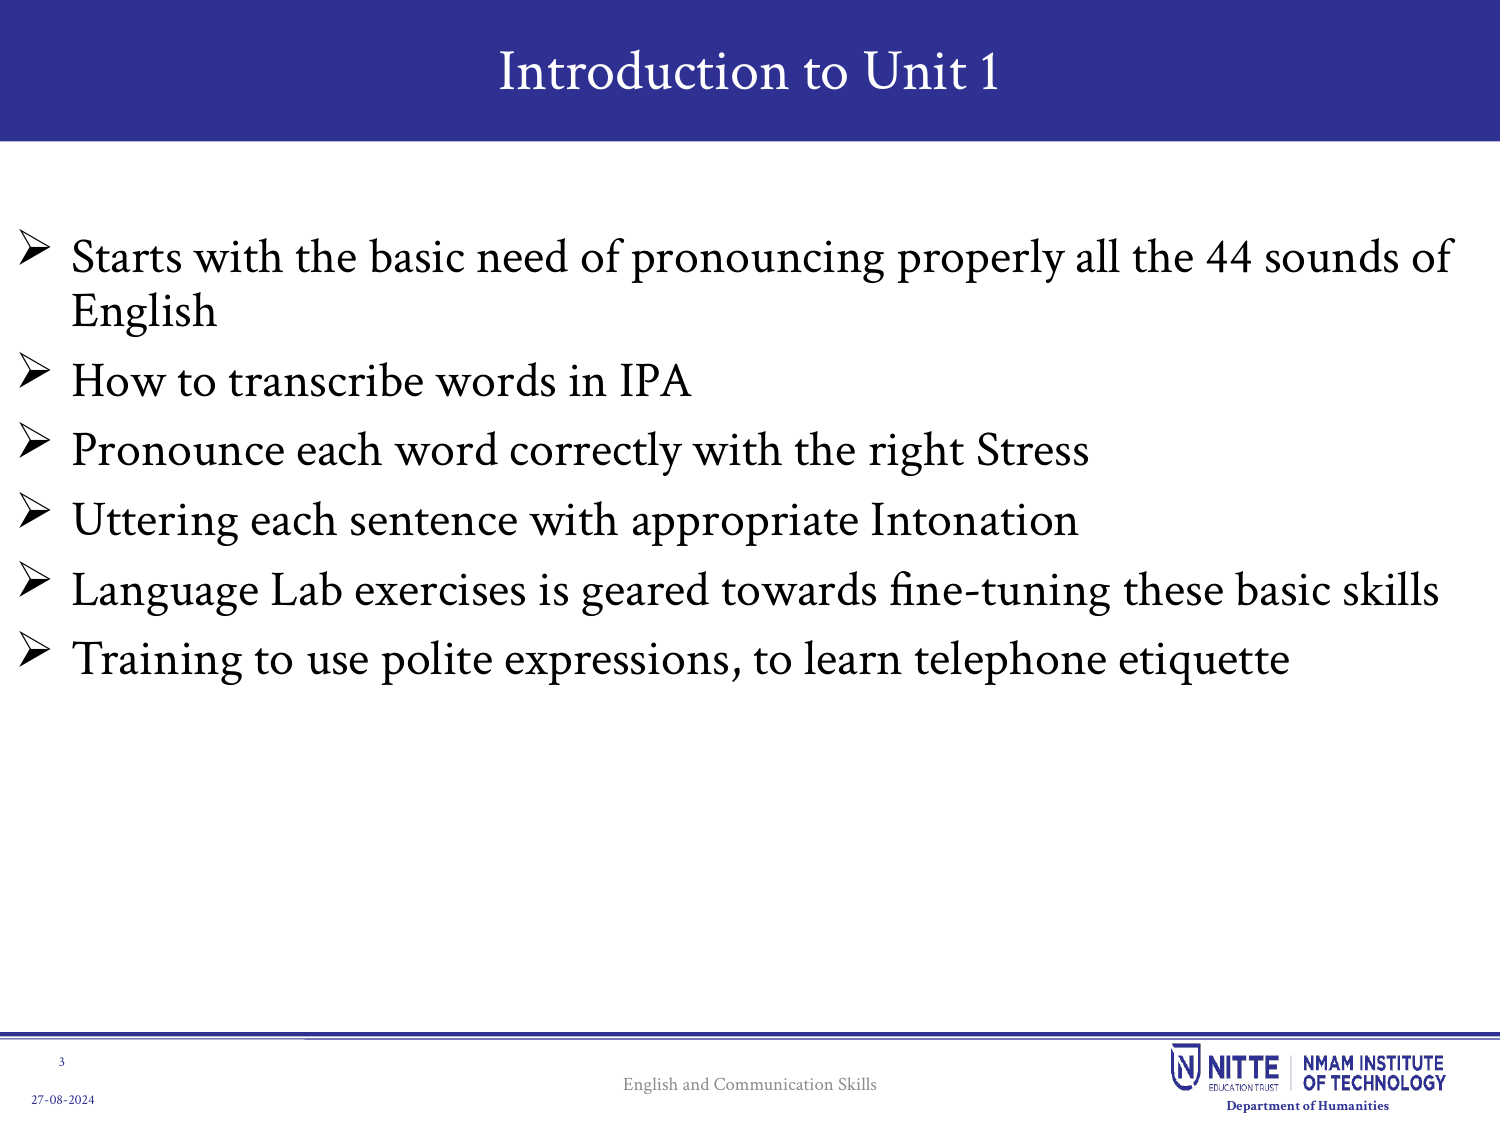

# Introduction to Unit 1

Starts with the basic need of pronouncing properly all the 44 sounds of English
How to transcribe words in IPA
Pronounce each word correctly with the right Stress
Uttering each sentence with appropriate Intonation
Language Lab exercises is geared towards fine-tuning these basic skills
Training to use polite expressions, to learn telephone etiquette
English and Communication Skills